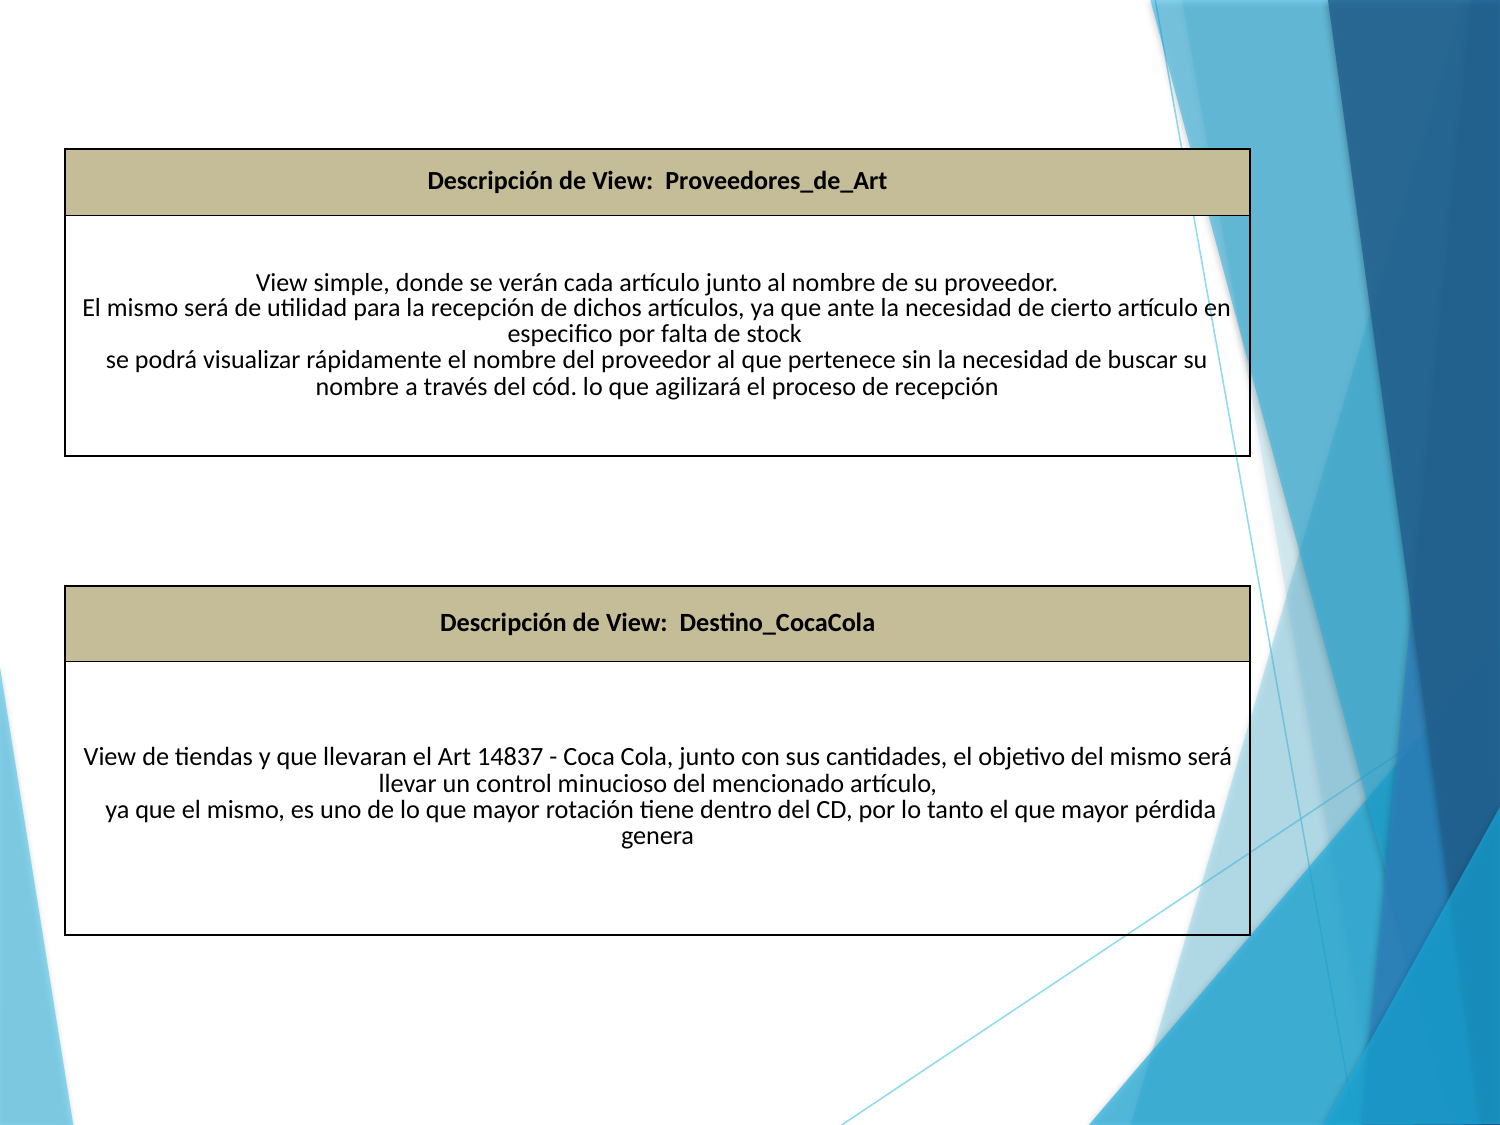

| Descripción de View: Proveedores\_de\_Art |
| --- |
| View simple, donde se verán cada artículo junto al nombre de su proveedor. El mismo será de utilidad para la recepción de dichos artículos, ya que ante la necesidad de cierto artículo en especifico por falta de stock se podrá visualizar rápidamente el nombre del proveedor al que pertenece sin la necesidad de buscar su nombre a través del cód. lo que agilizará el proceso de recepción |
| Descripción de View: Destino\_CocaCola |
| --- |
| View de tiendas y que llevaran el Art 14837 - Coca Cola, junto con sus cantidades, el objetivo del mismo será llevar un control minucioso del mencionado artículo, ya que el mismo, es uno de lo que mayor rotación tiene dentro del CD, por lo tanto el que mayor pérdida genera |